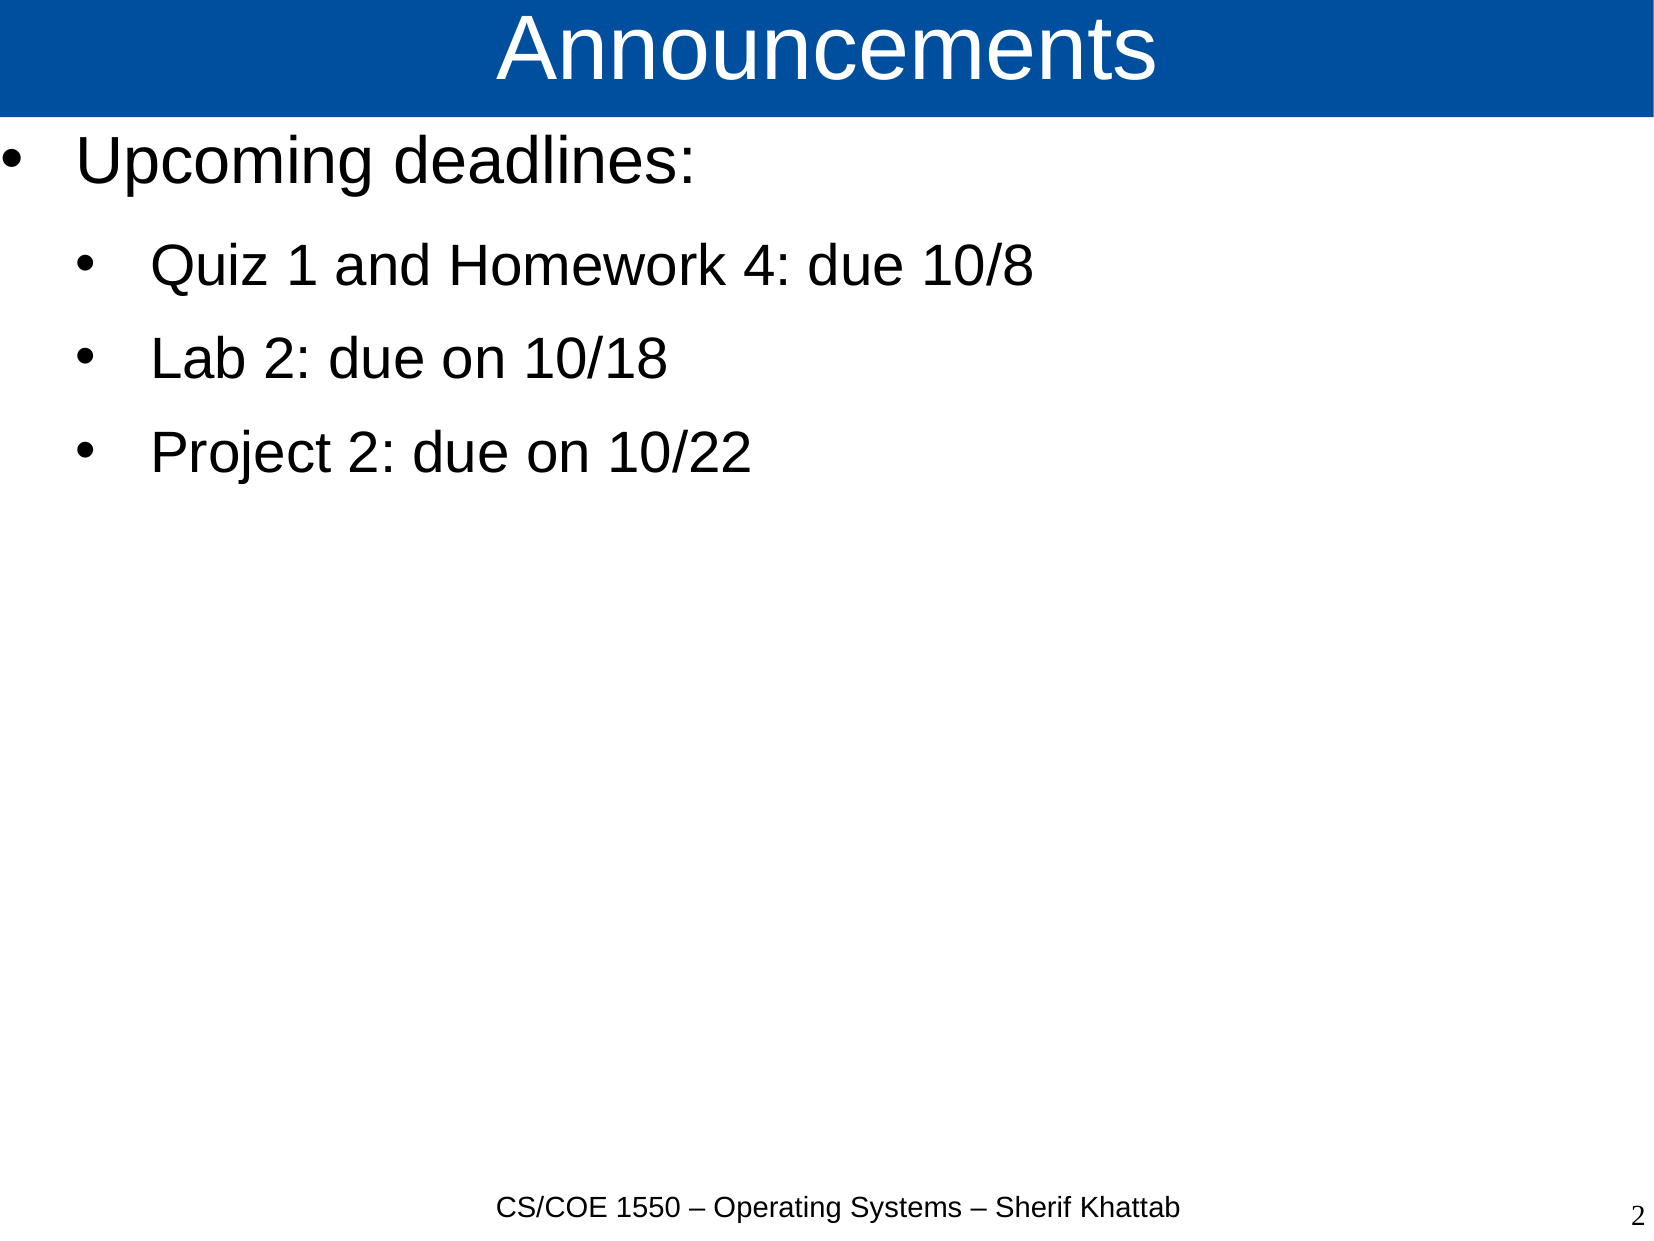

# Announcements
Upcoming deadlines:
Quiz 1 and Homework 4: due 10/8
Lab 2: due on 10/18
Project 2: due on 10/22
CS/COE 1550 – Operating Systems – Sherif Khattab
2